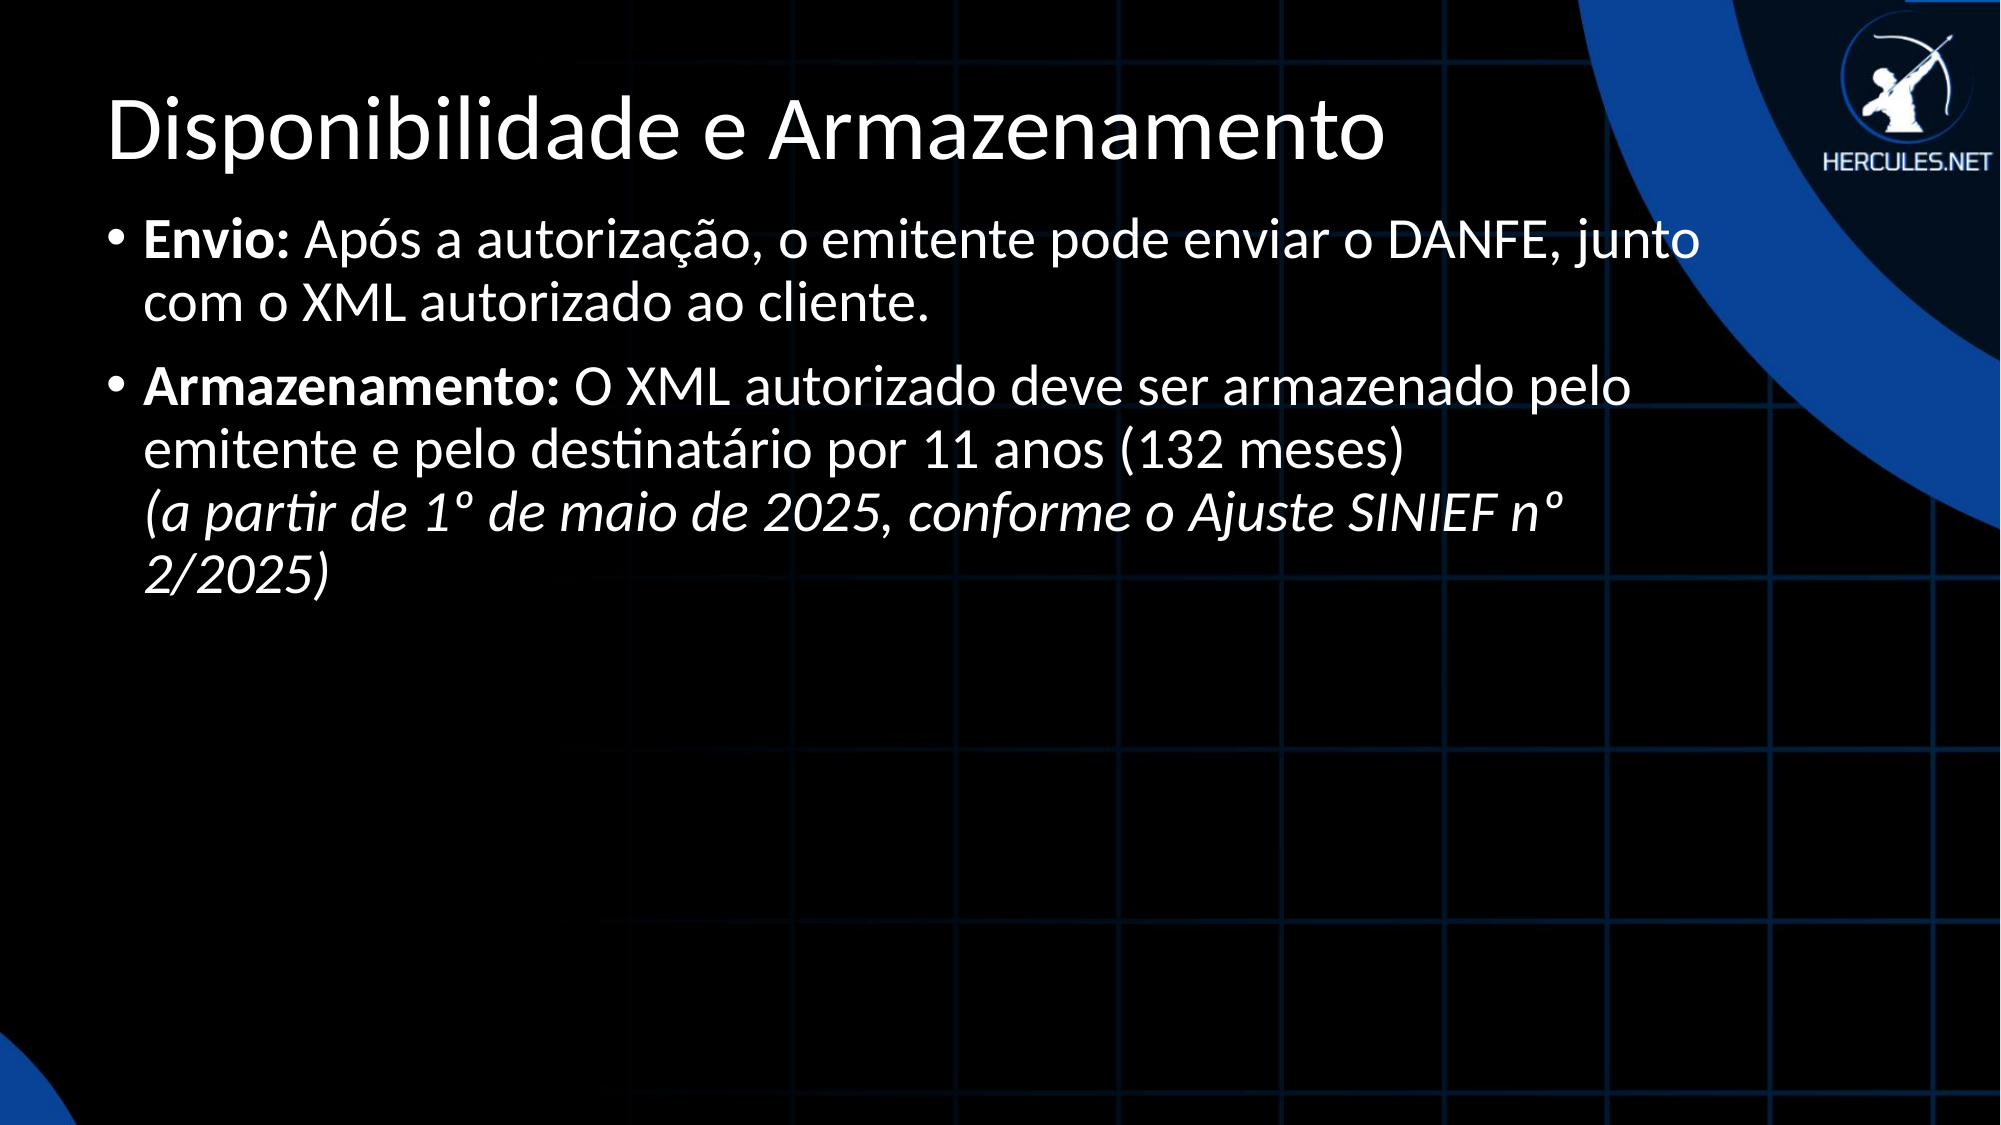

Disponibilidade e Armazenamento
# Envio: Após a autorização, o emitente pode enviar o DANFE, junto com o XML autorizado ao cliente.
Armazenamento: O XML autorizado deve ser armazenado pelo emitente e pelo destinatário por 11 anos (132 meses)
(a partir de 1º de maio de 2025, conforme o Ajuste SINIEF nº 2/2025)